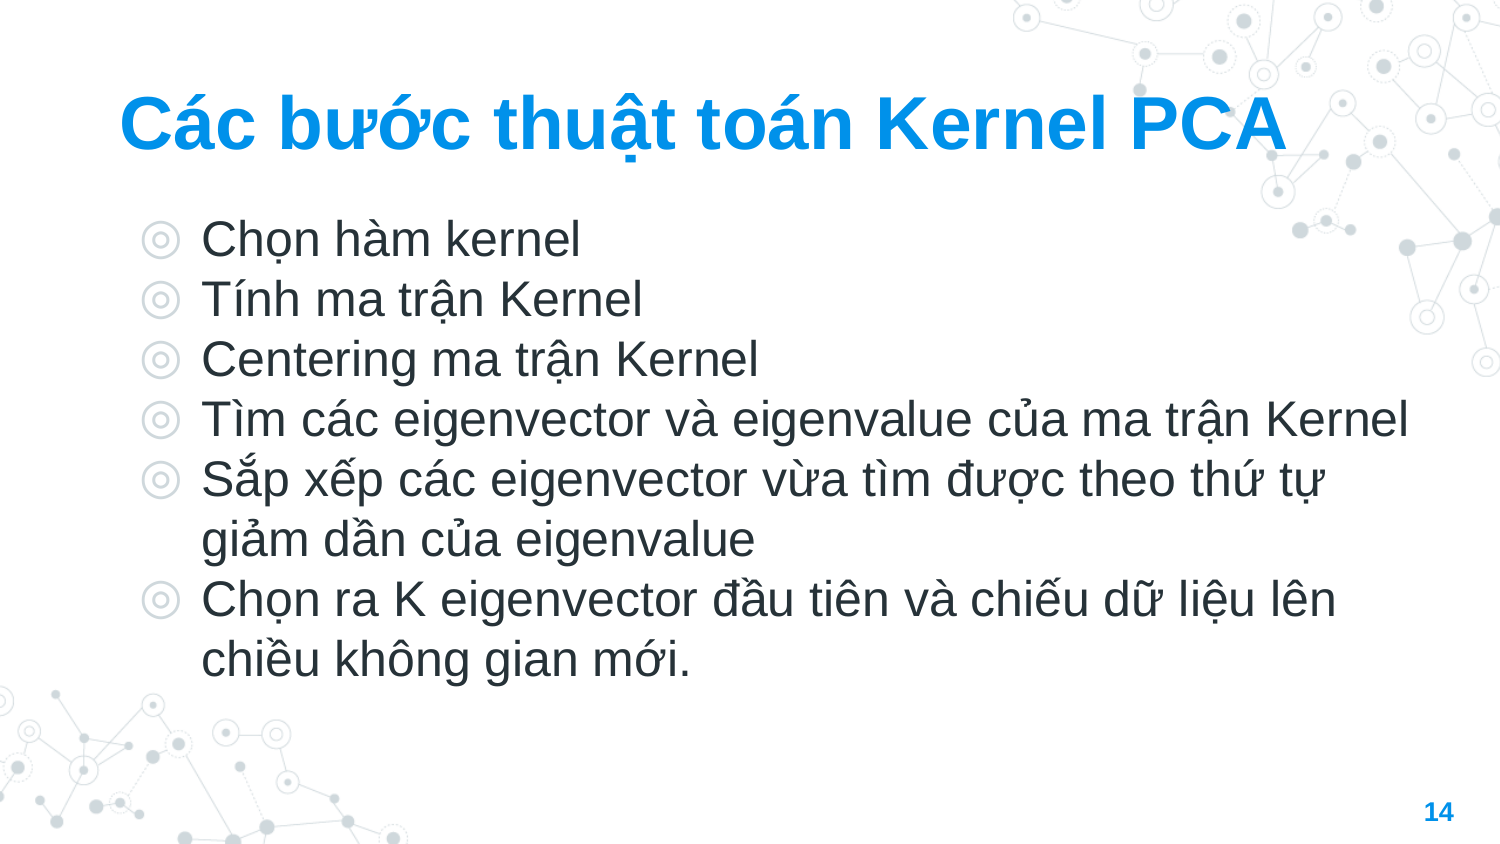

# Các bước thuật toán Kernel PCA
Chọn hàm kernel
Tính ma trận Kernel
Centering ma trận Kernel
Tìm các eigenvector và eigenvalue của ma trận Kernel
Sắp xếp các eigenvector vừa tìm được theo thứ tự giảm dần của eigenvalue
Chọn ra K eigenvector đầu tiên và chiếu dữ liệu lên chiều không gian mới.
14